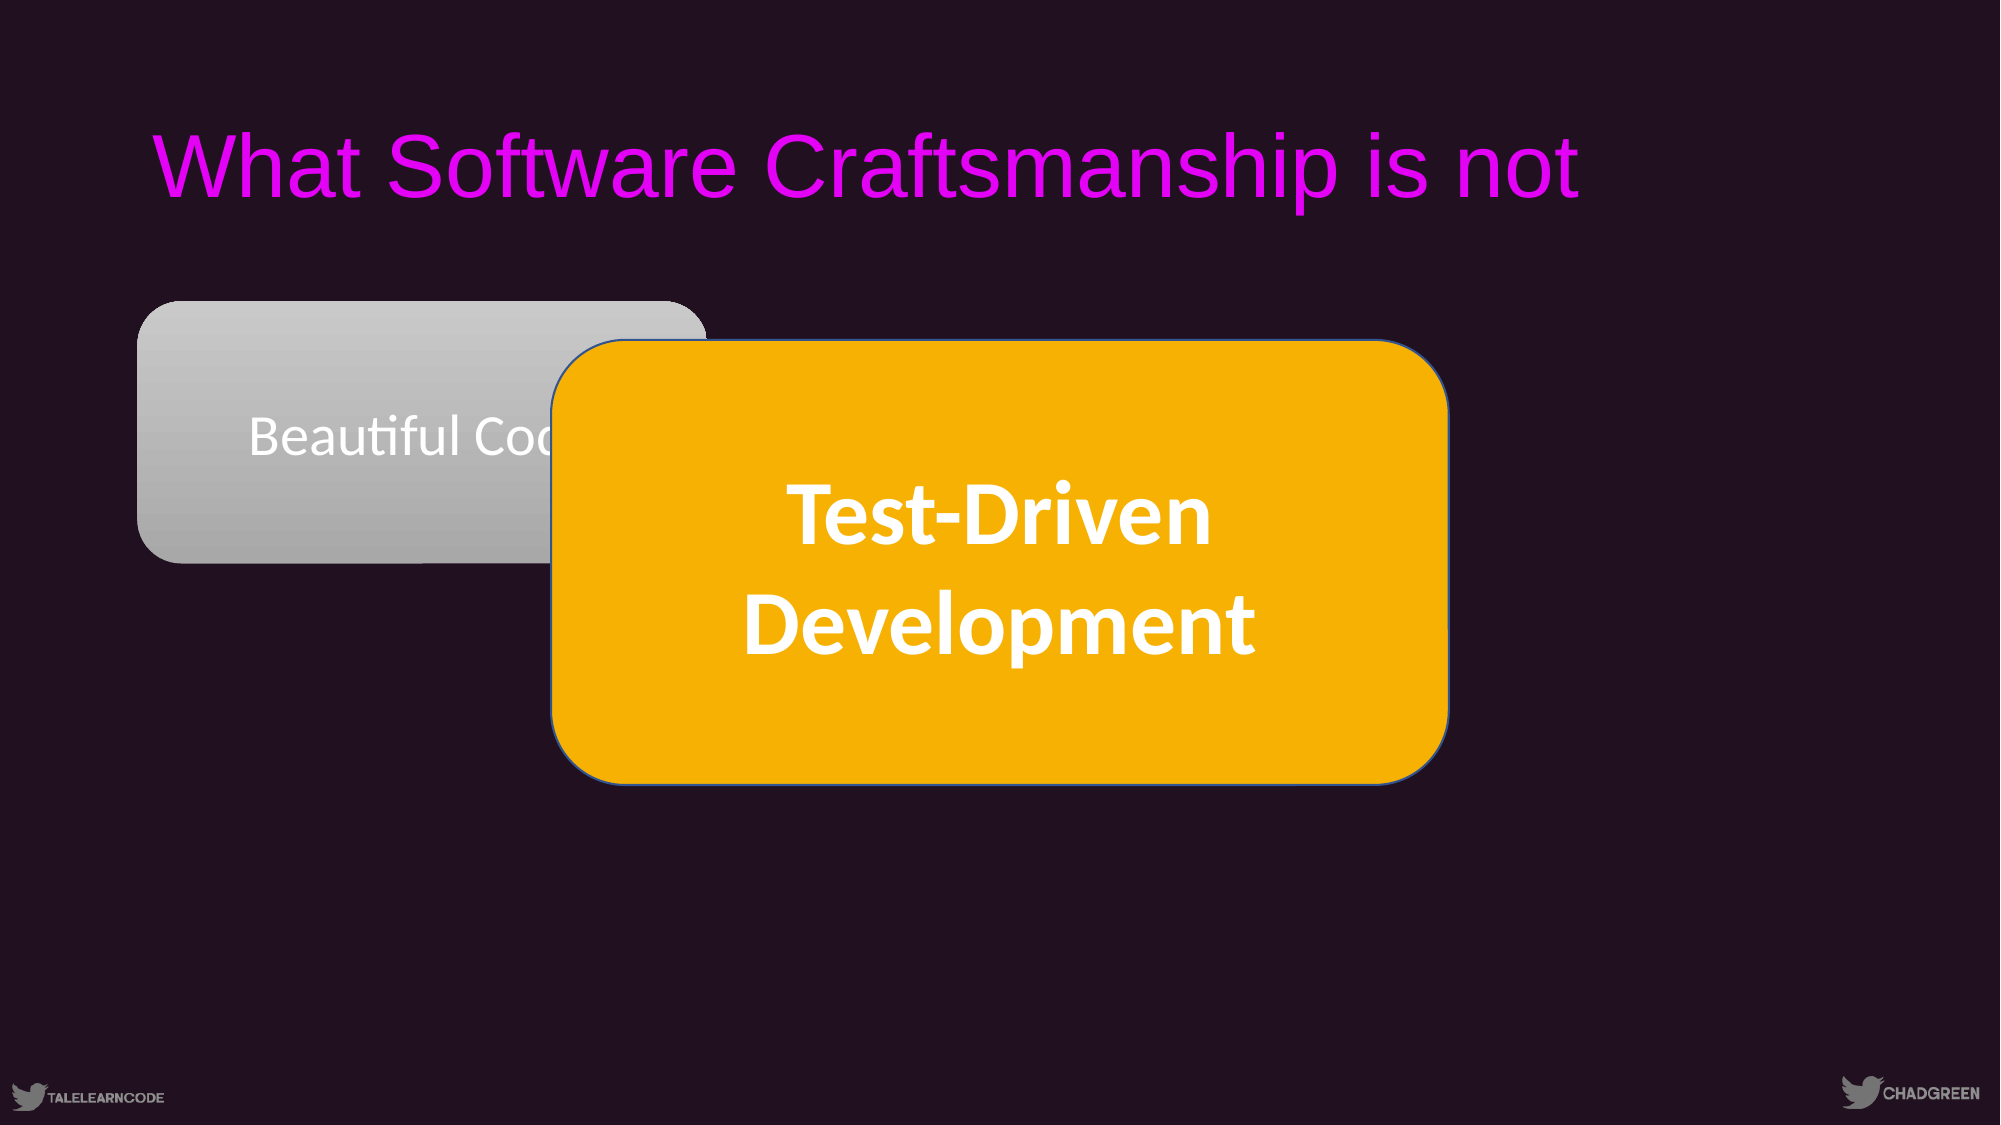

# What Software Craftsmanship is not
Beautiful Code
Test-Driven Development